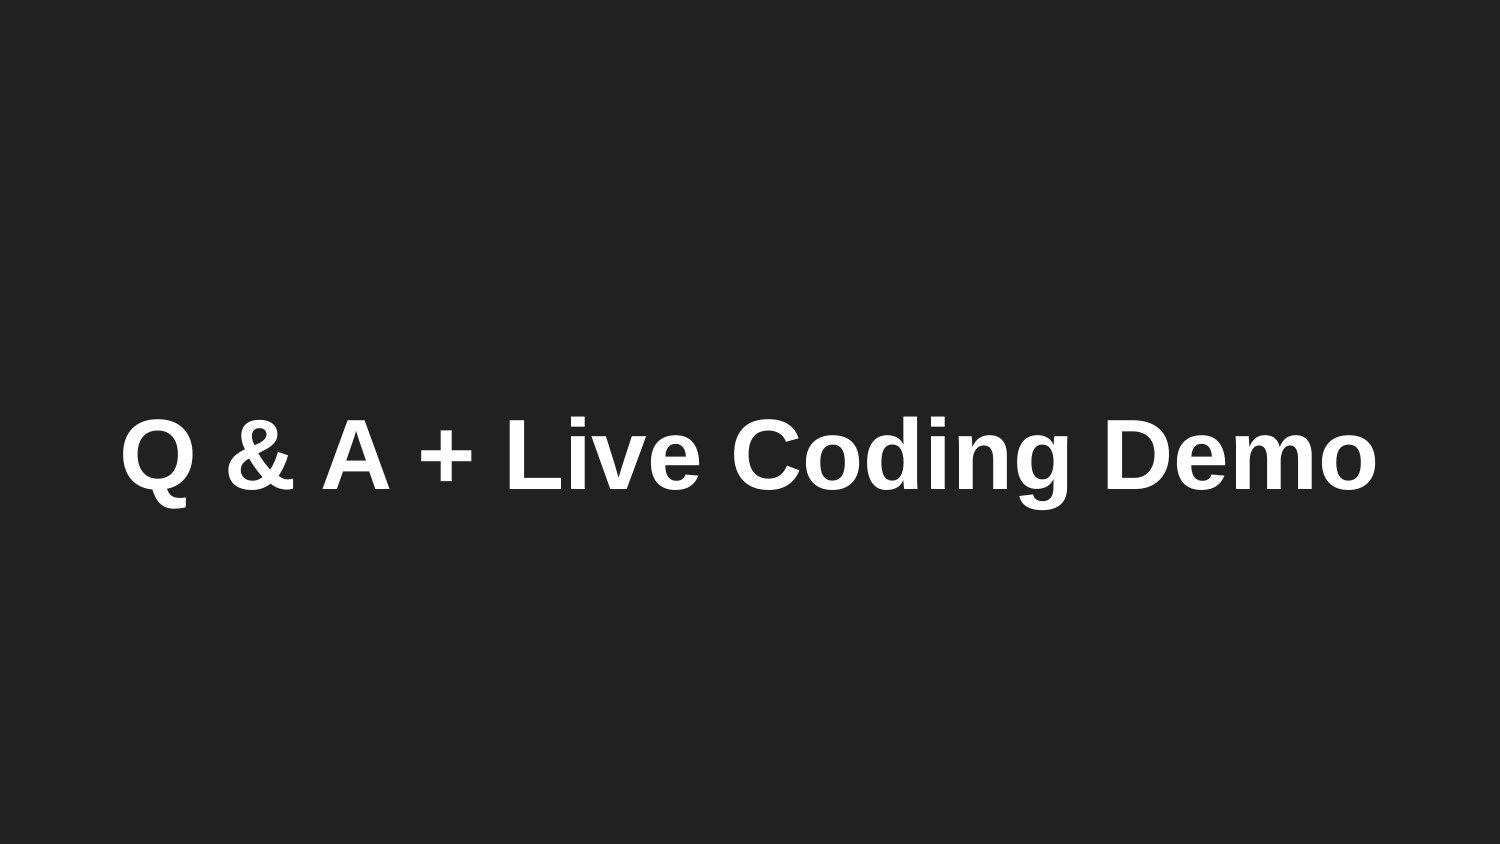

# Q & A + Live Coding Demo